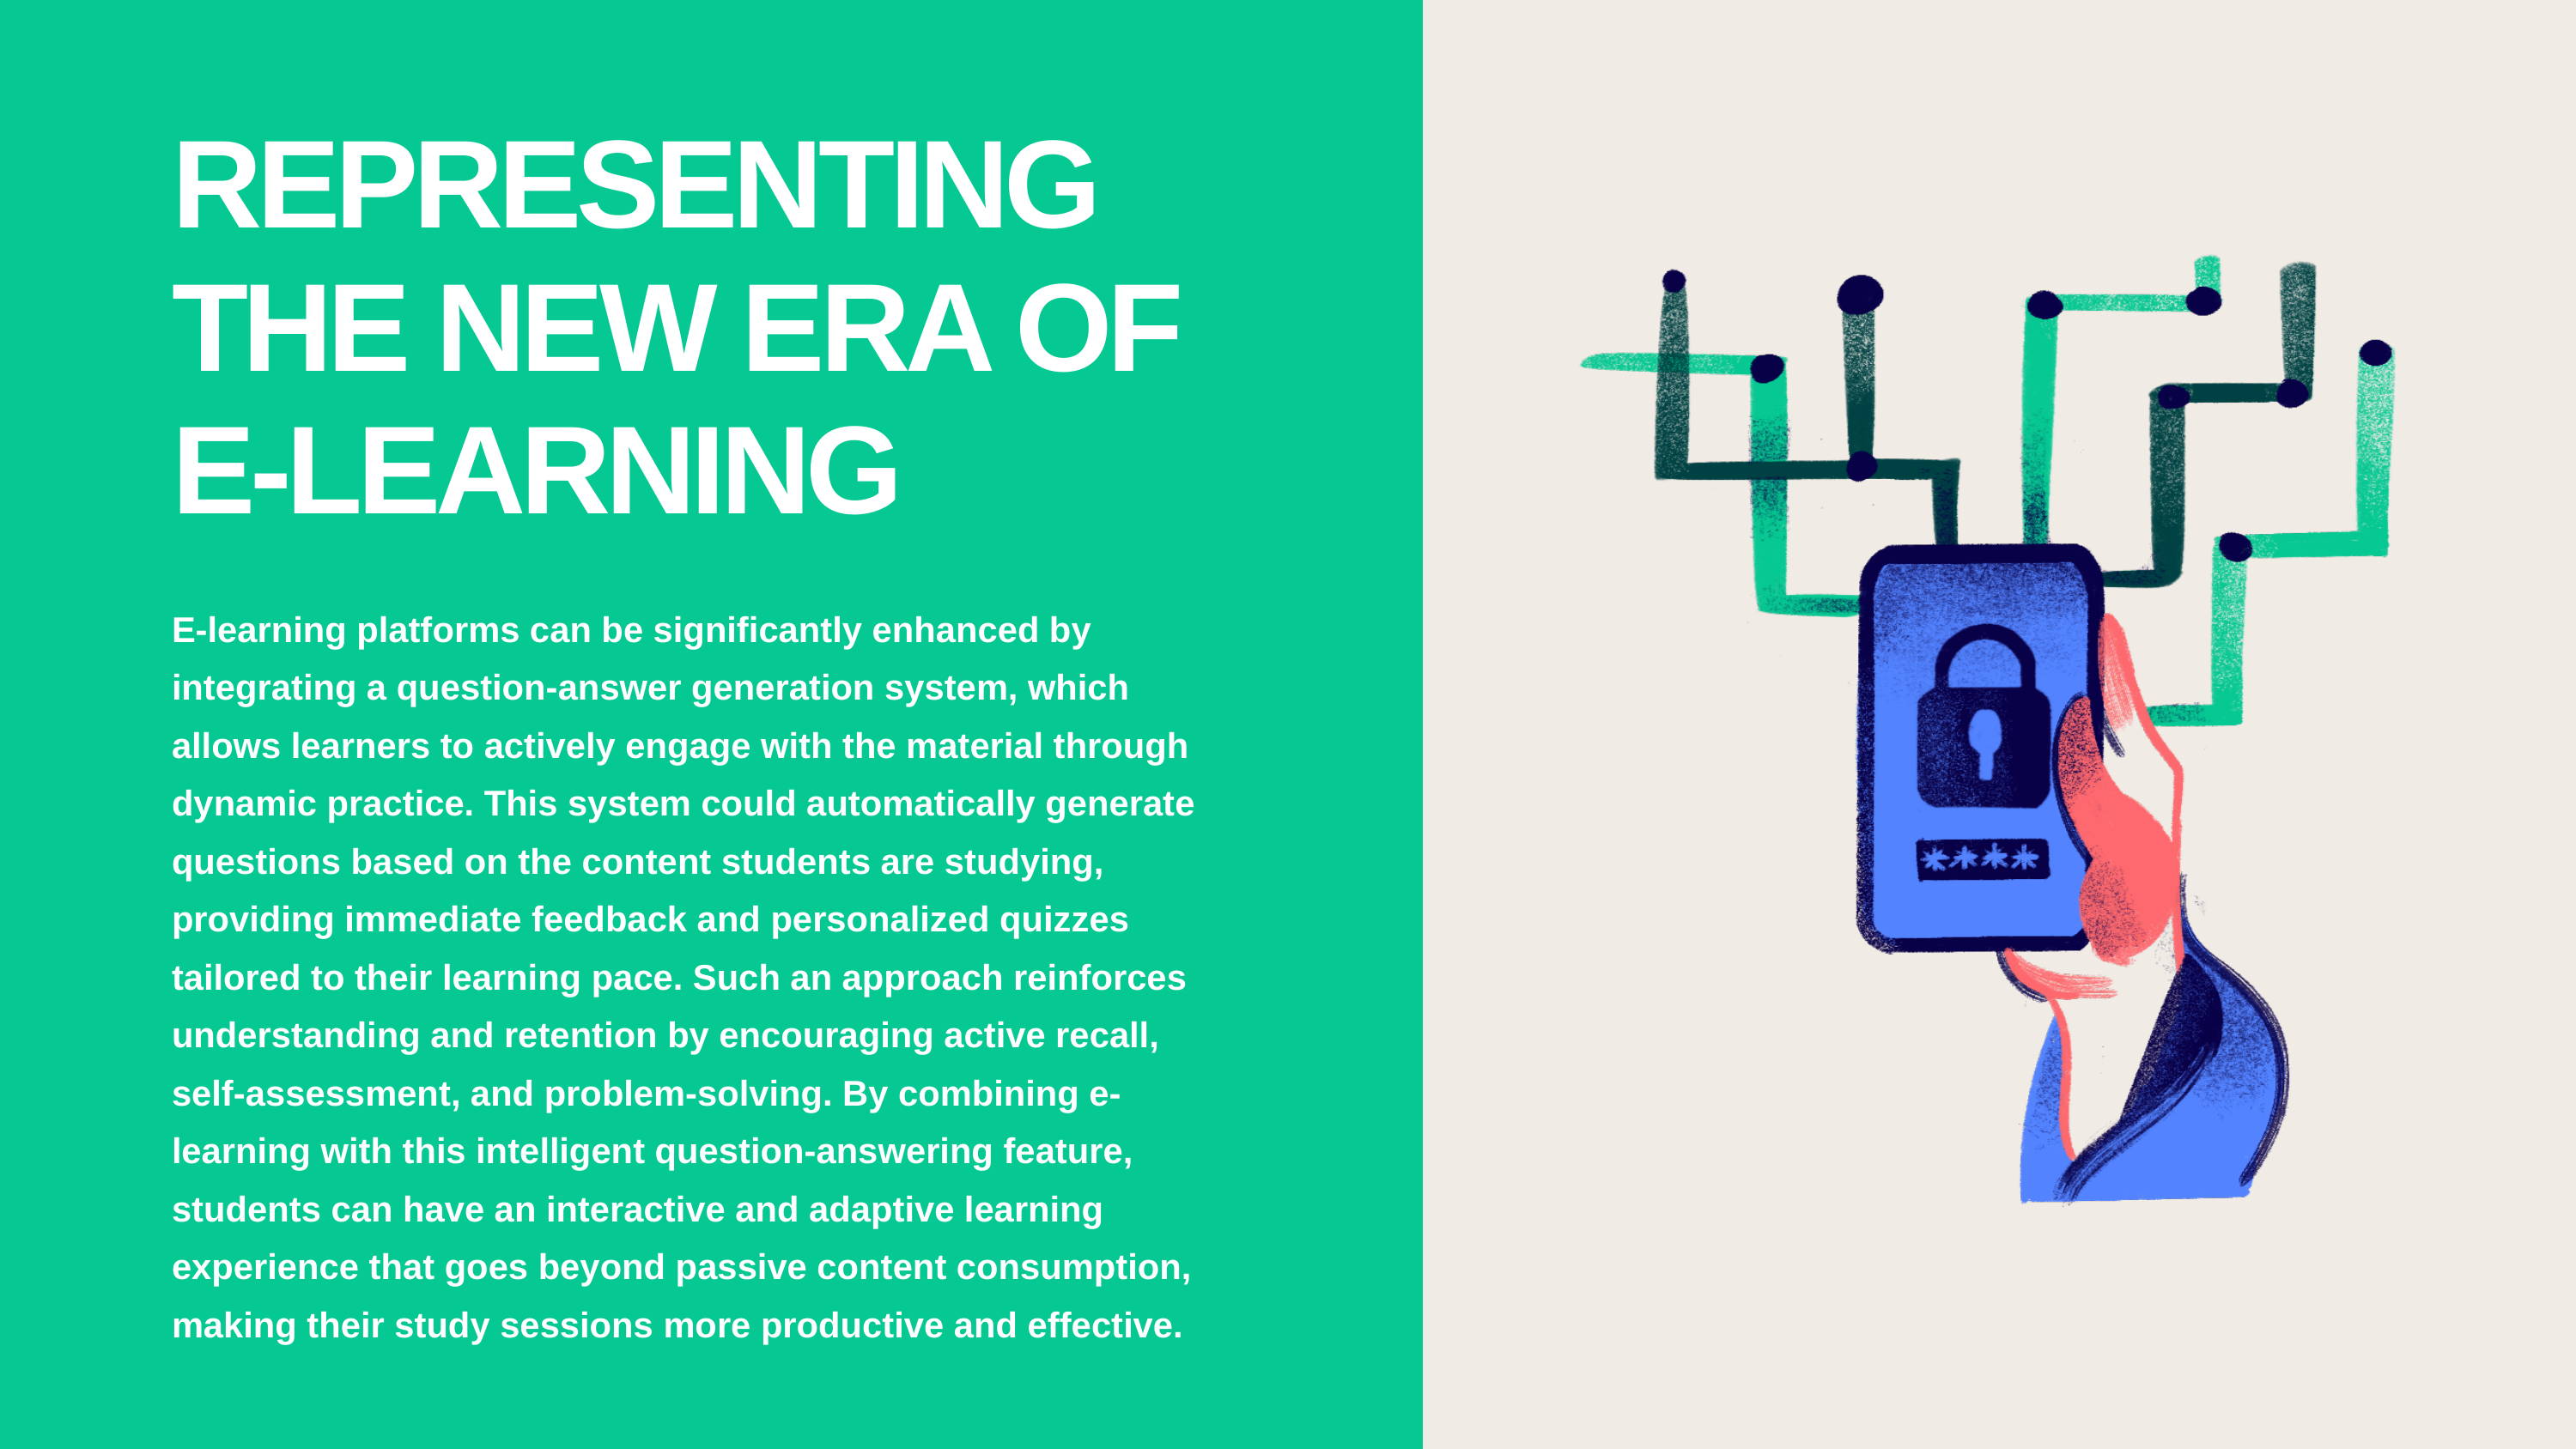

REPRESENTING THE NEW ERA OF
E-LEARNING

E-learning platforms can be significantly enhanced by integrating a question-answer generation system, which allows learners to actively engage with the material through dynamic practice. This system could automatically generate questions based on the content students are studying, providing immediate feedback and personalized quizzes tailored to their learning pace. Such an approach reinforces understanding and retention by encouraging active recall, self-assessment, and problem-solving. By combining e-learning with this intelligent question-answering feature, students can have an interactive and adaptive learning experience that goes beyond passive content consumption, making their study sessions more productive and effective.